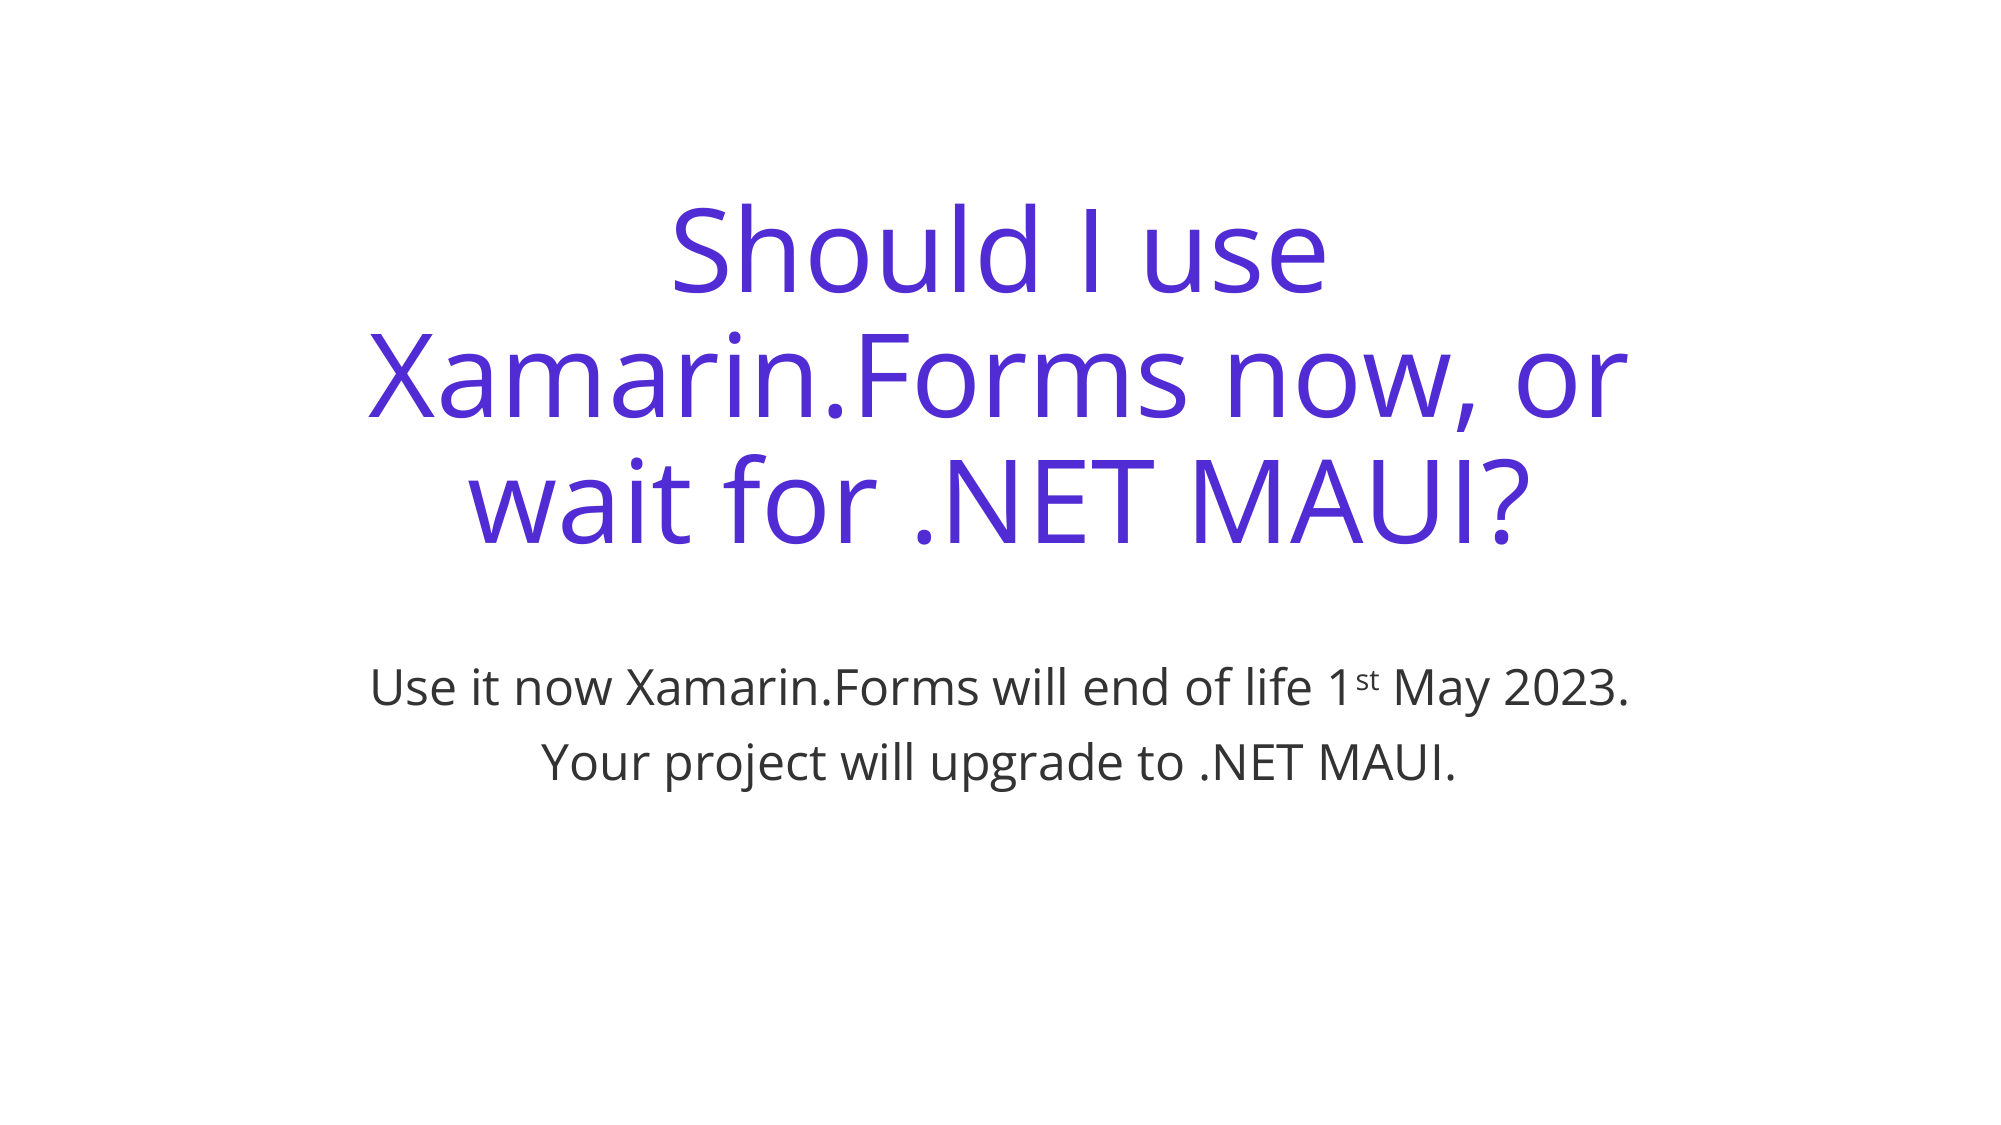

# Should I use Xamarin.Forms now, or wait for .NET MAUI?
Use it now Xamarin.Forms will end of life 1st May 2023.
Your project will upgrade to .NET MAUI.